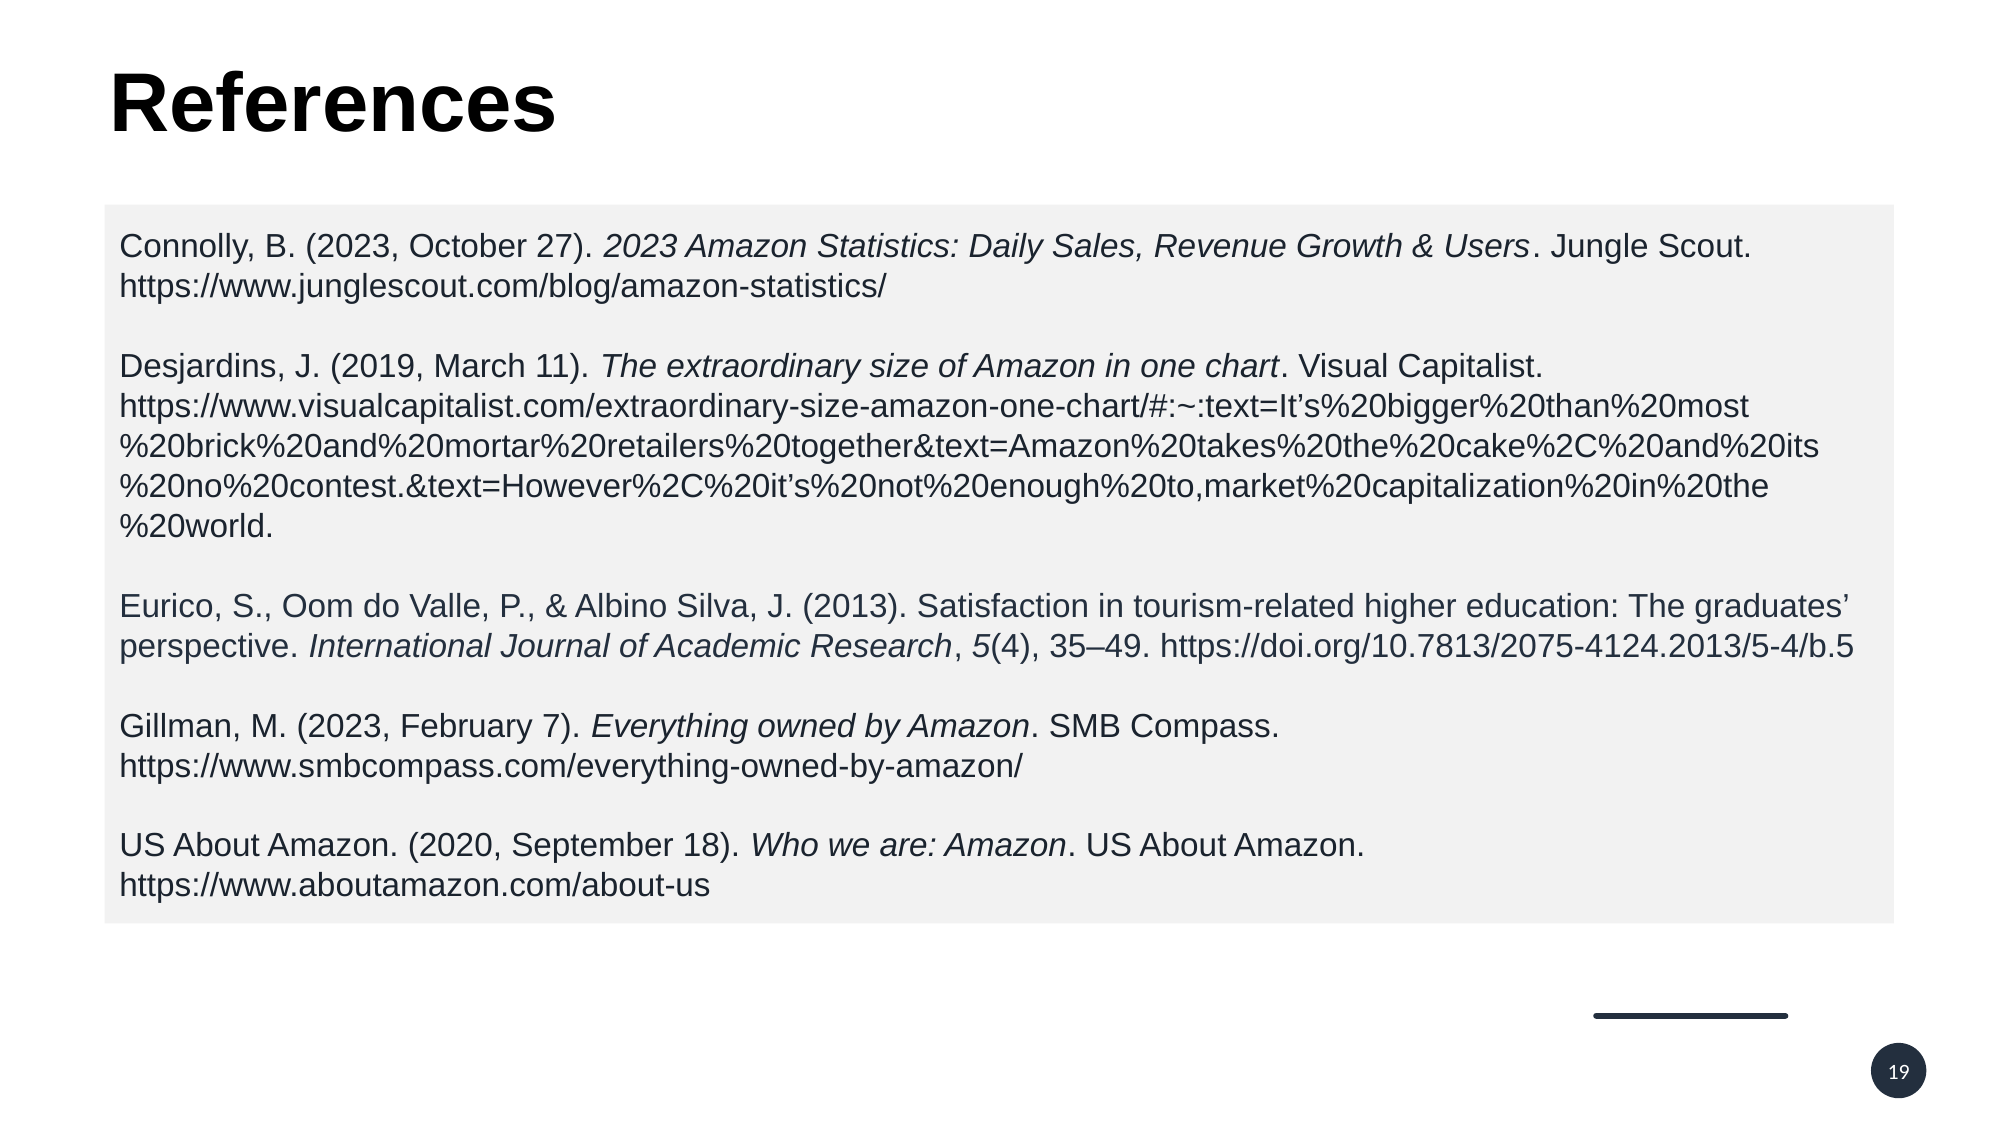

References

Connolly, B. (2023, October 27). 2023 Amazon Statistics: Daily Sales, Revenue Growth & Users. Jungle Scout. https://www.junglescout.com/blog/amazon-statistics/

Desjardins, J. (2019, March 11). The extraordinary size of Amazon in one chart. Visual Capitalist. https://www.visualcapitalist.com/extraordinary-size-amazon-one-chart/#:~:text=It’s%20bigger%20than%20most%20brick%20and%20mortar%20retailers%20together&text=Amazon%20takes%20the%20cake%2C%20and%20its%20no%20contest.&text=However%2C%20it’s%20not%20enough%20to,market%20capitalization%20in%20the%20world.

Eurico, S., Oom do Valle, P., & Albino Silva, J. (2013). Satisfaction in tourism-related higher education: The graduates’ perspective. International Journal of Academic Research, 5(4), 35–49. https://doi.org/10.7813/2075-4124.2013/5-4/b.5

Gillman, M. (2023, February 7). Everything owned by Amazon. SMB Compass. https://www.smbcompass.com/everything-owned-by-amazon/

US About Amazon. (2020, September 18). Who we are: Amazon. US About Amazon. https://www.aboutamazon.com/about-us

19